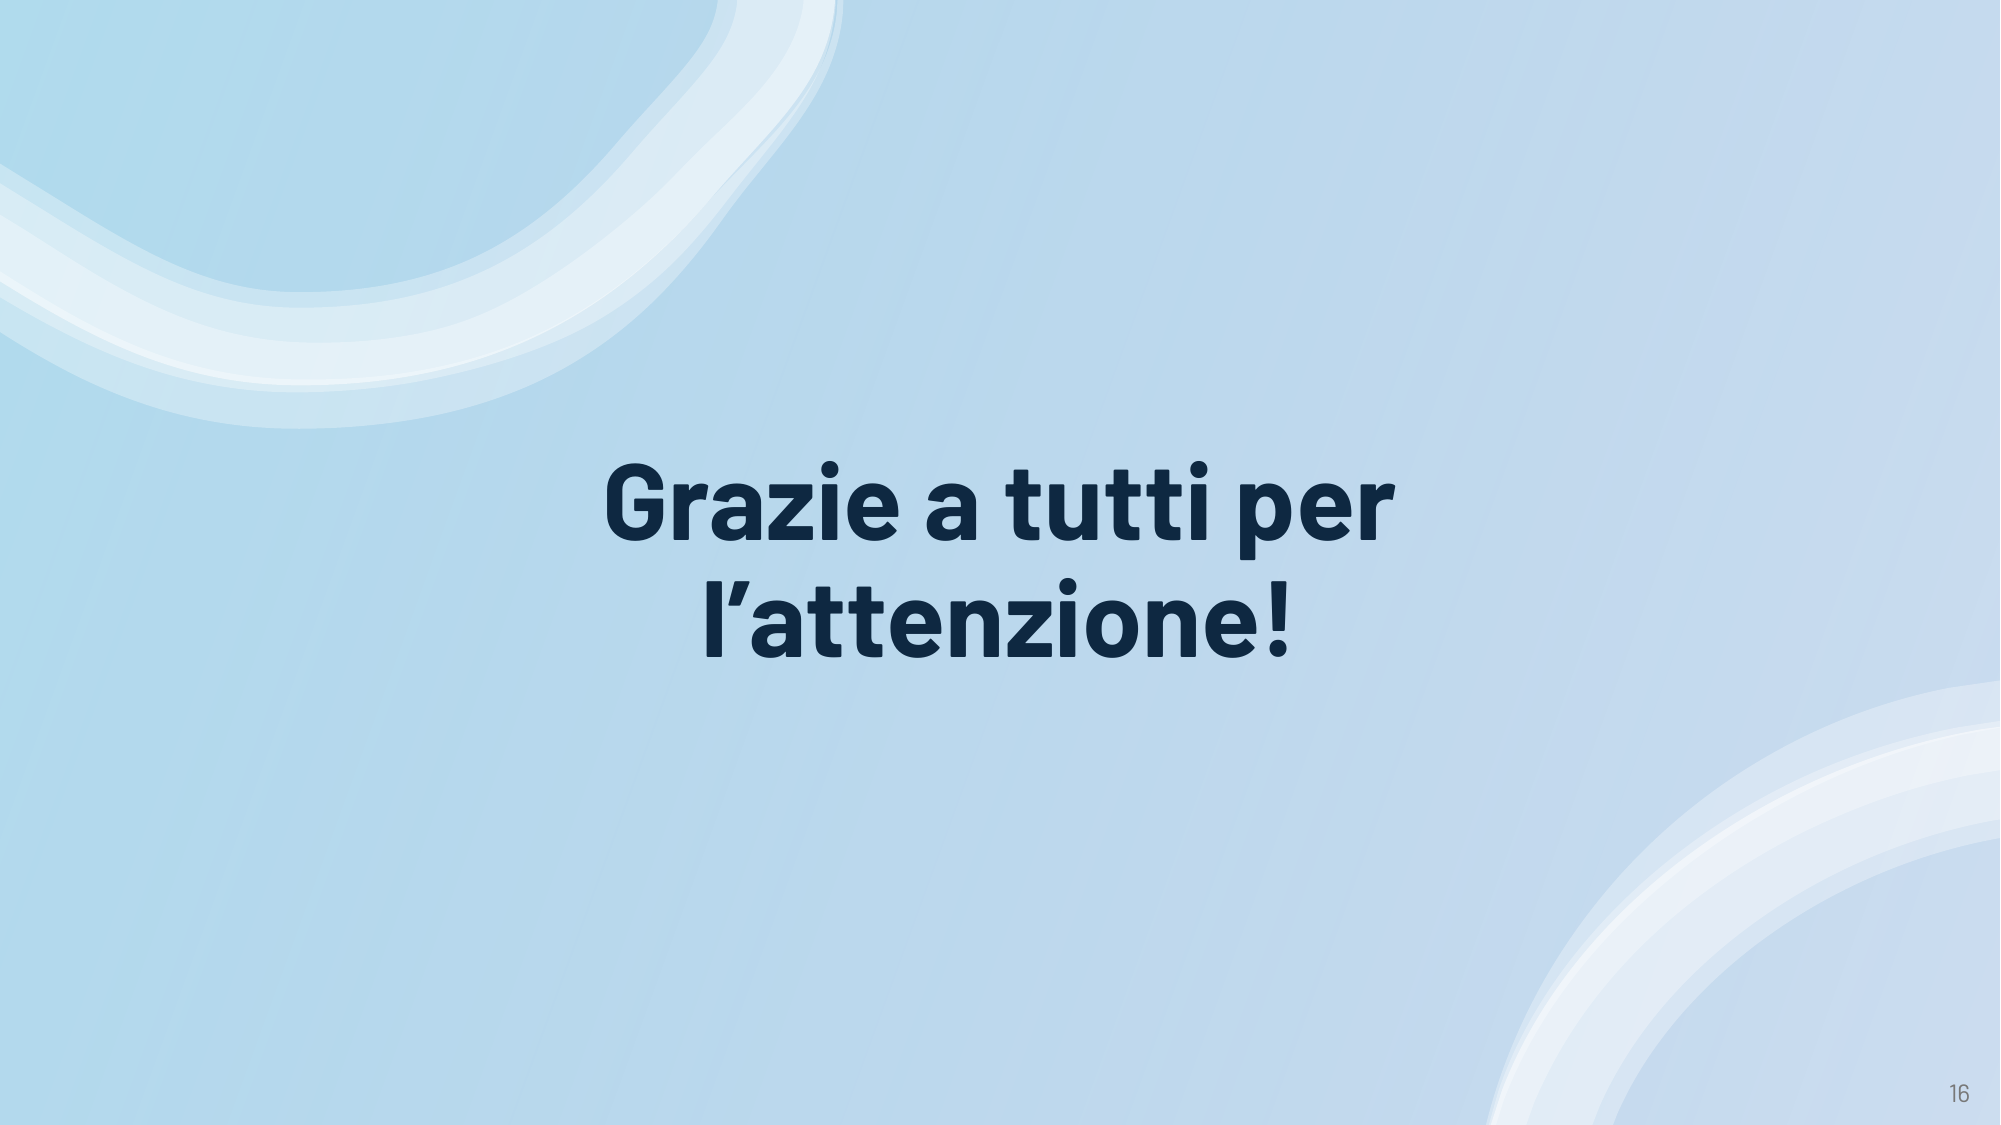

# Grazie a tutti per l’attenzione!

16